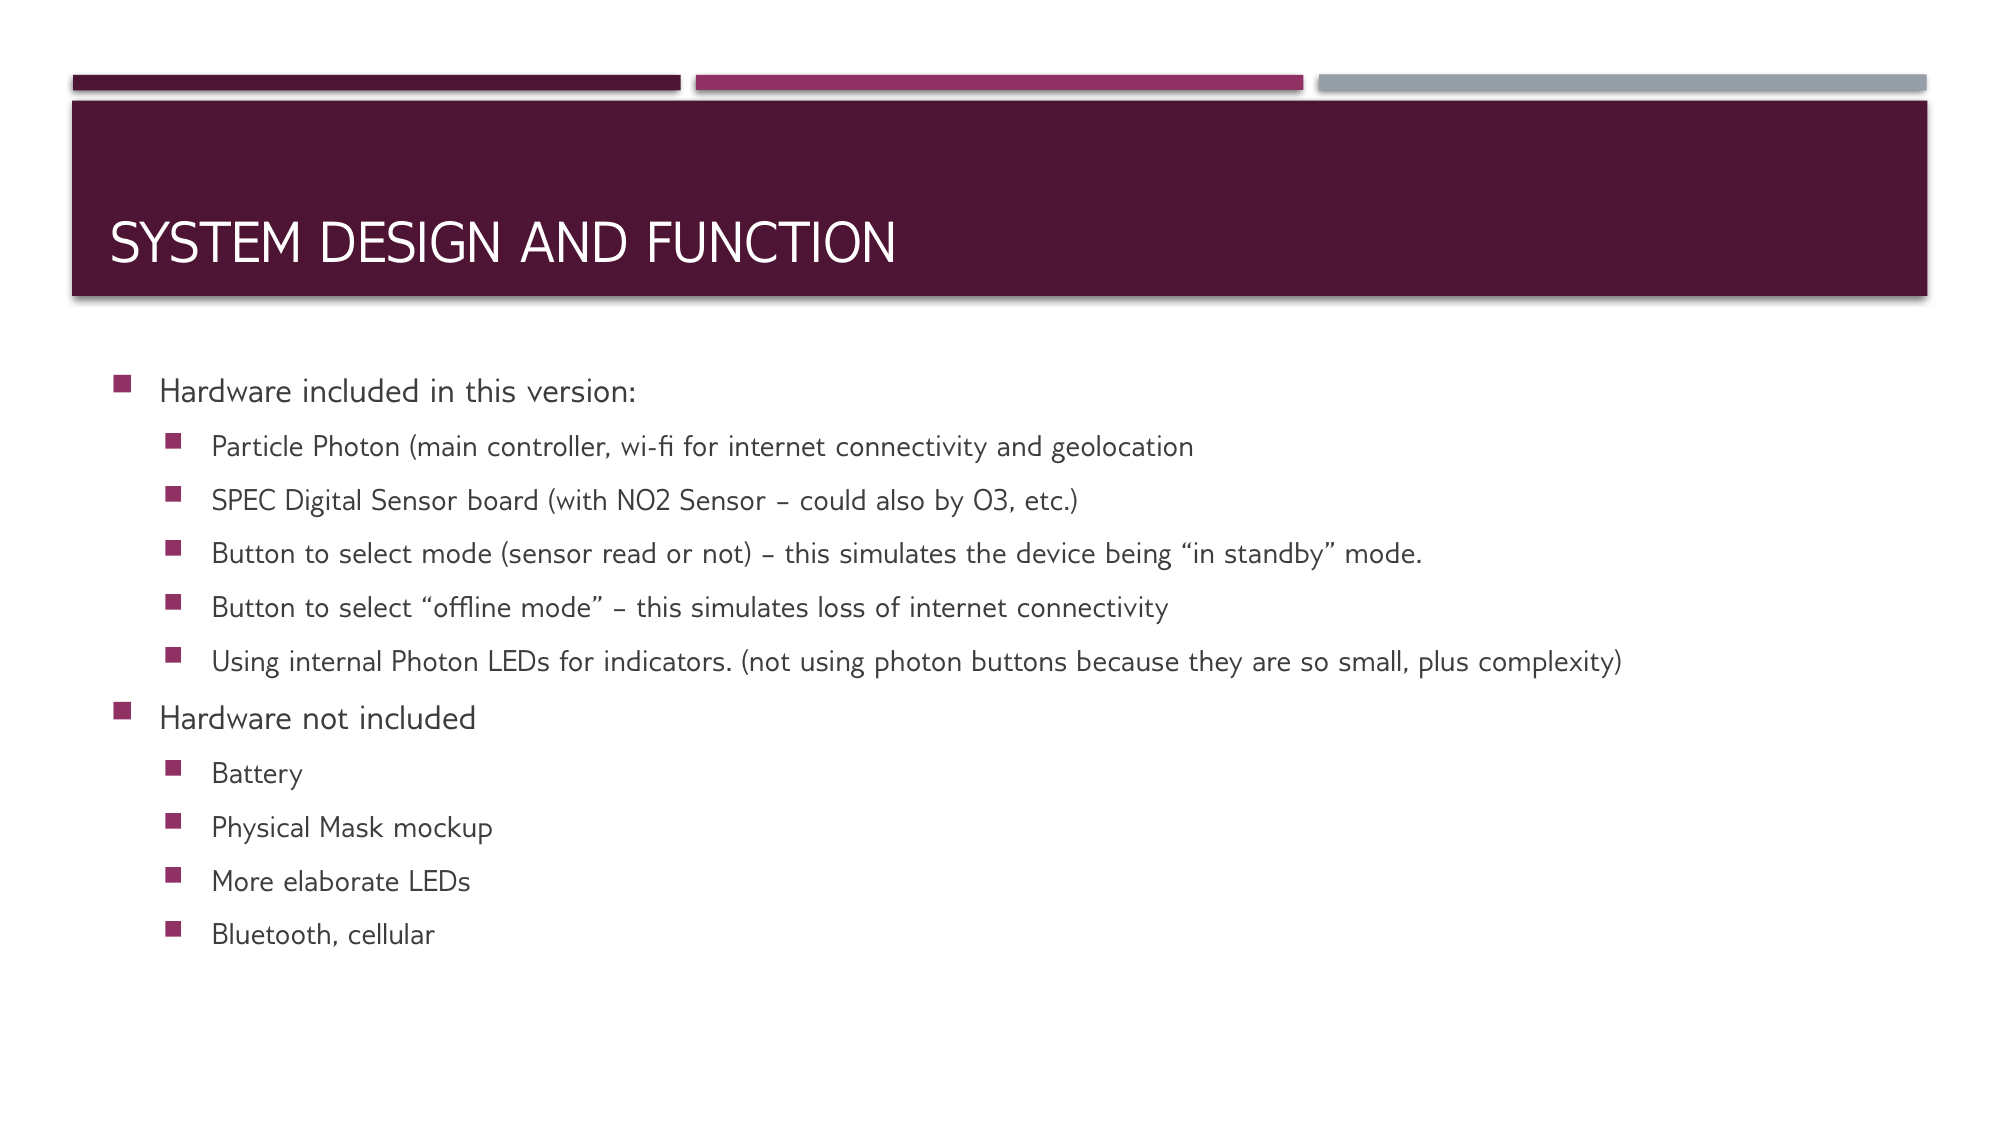

# System Design and Function
Hardware included in this version:
Particle Photon (main controller, wi-fi for internet connectivity and geolocation
SPEC Digital Sensor board (with NO2 Sensor – could also by O3, etc.)
Button to select mode (sensor read or not) – this simulates the device being “in standby” mode.
Button to select “offline mode” – this simulates loss of internet connectivity
Using internal Photon LEDs for indicators. (not using photon buttons because they are so small, plus complexity)
Hardware not included
Battery
Physical Mask mockup
More elaborate LEDs
Bluetooth, cellular